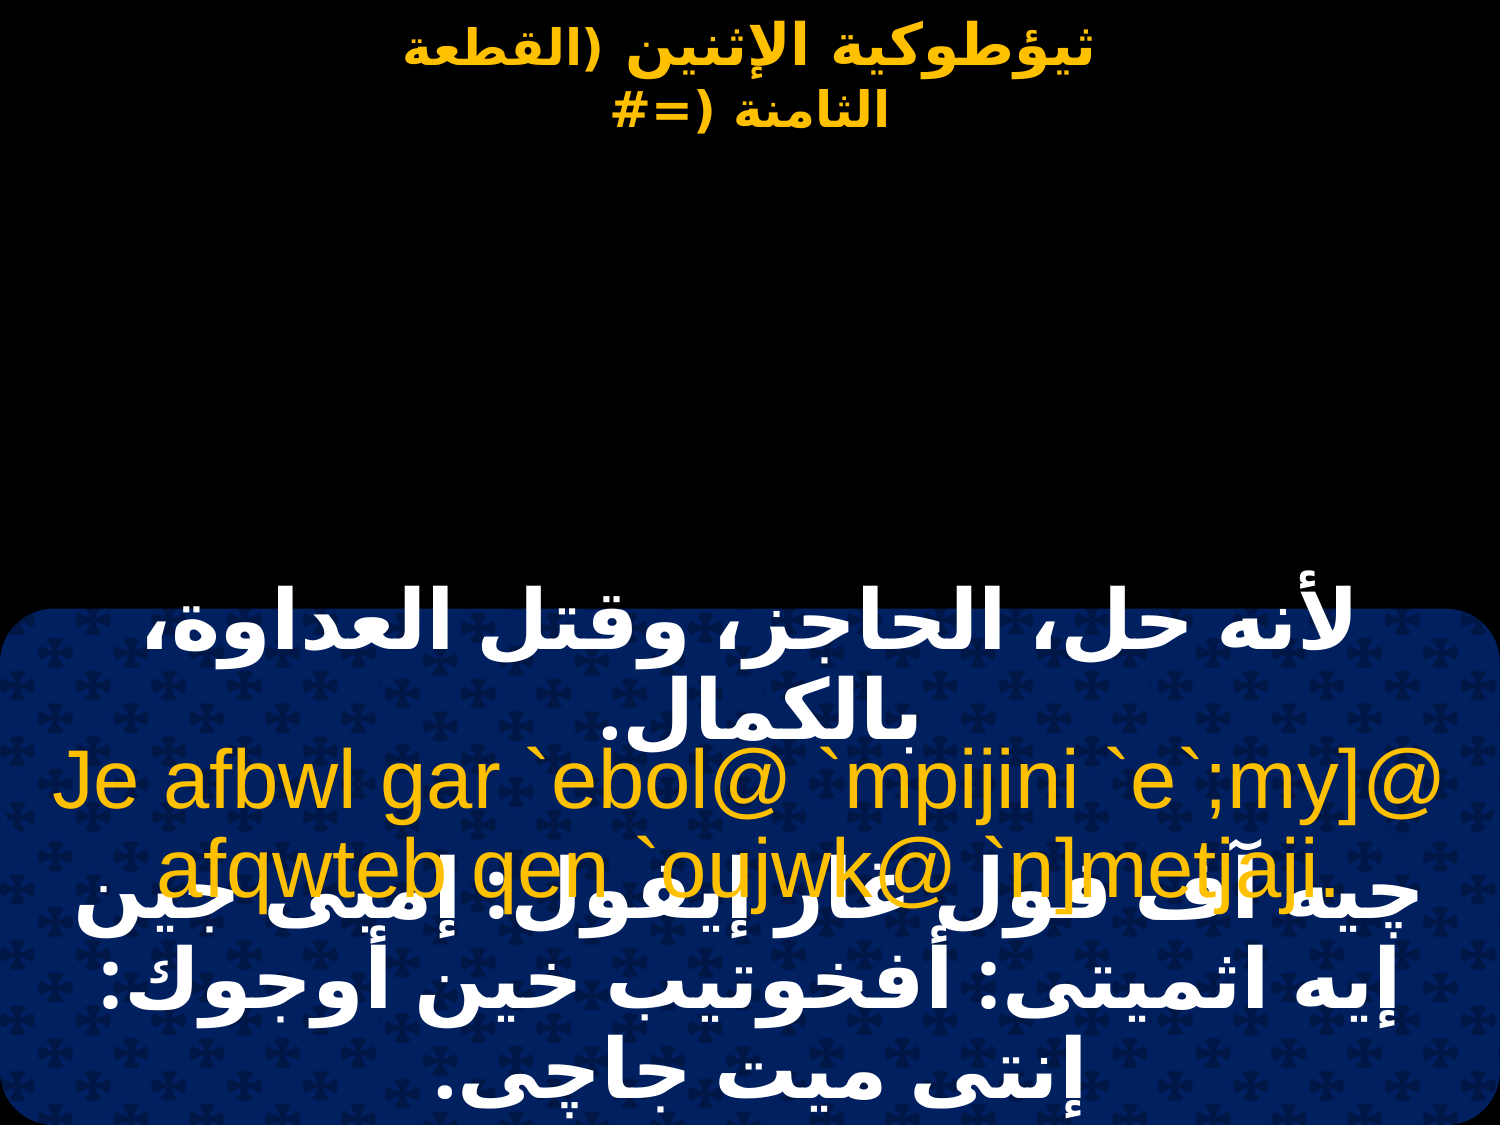

لأنه حل، الحاجز، وقتل العداوة، بالكمال.
Je afbwl gar `ebol@ `mpijini `e`;my]@ afqwteb qen `oujwk@ `n]metjaji.
چيه آف فول غار إيفول: إمبى جين إيه اثميتى: أفخوتيب خين أوجوك: إنتى ميت جاچى.